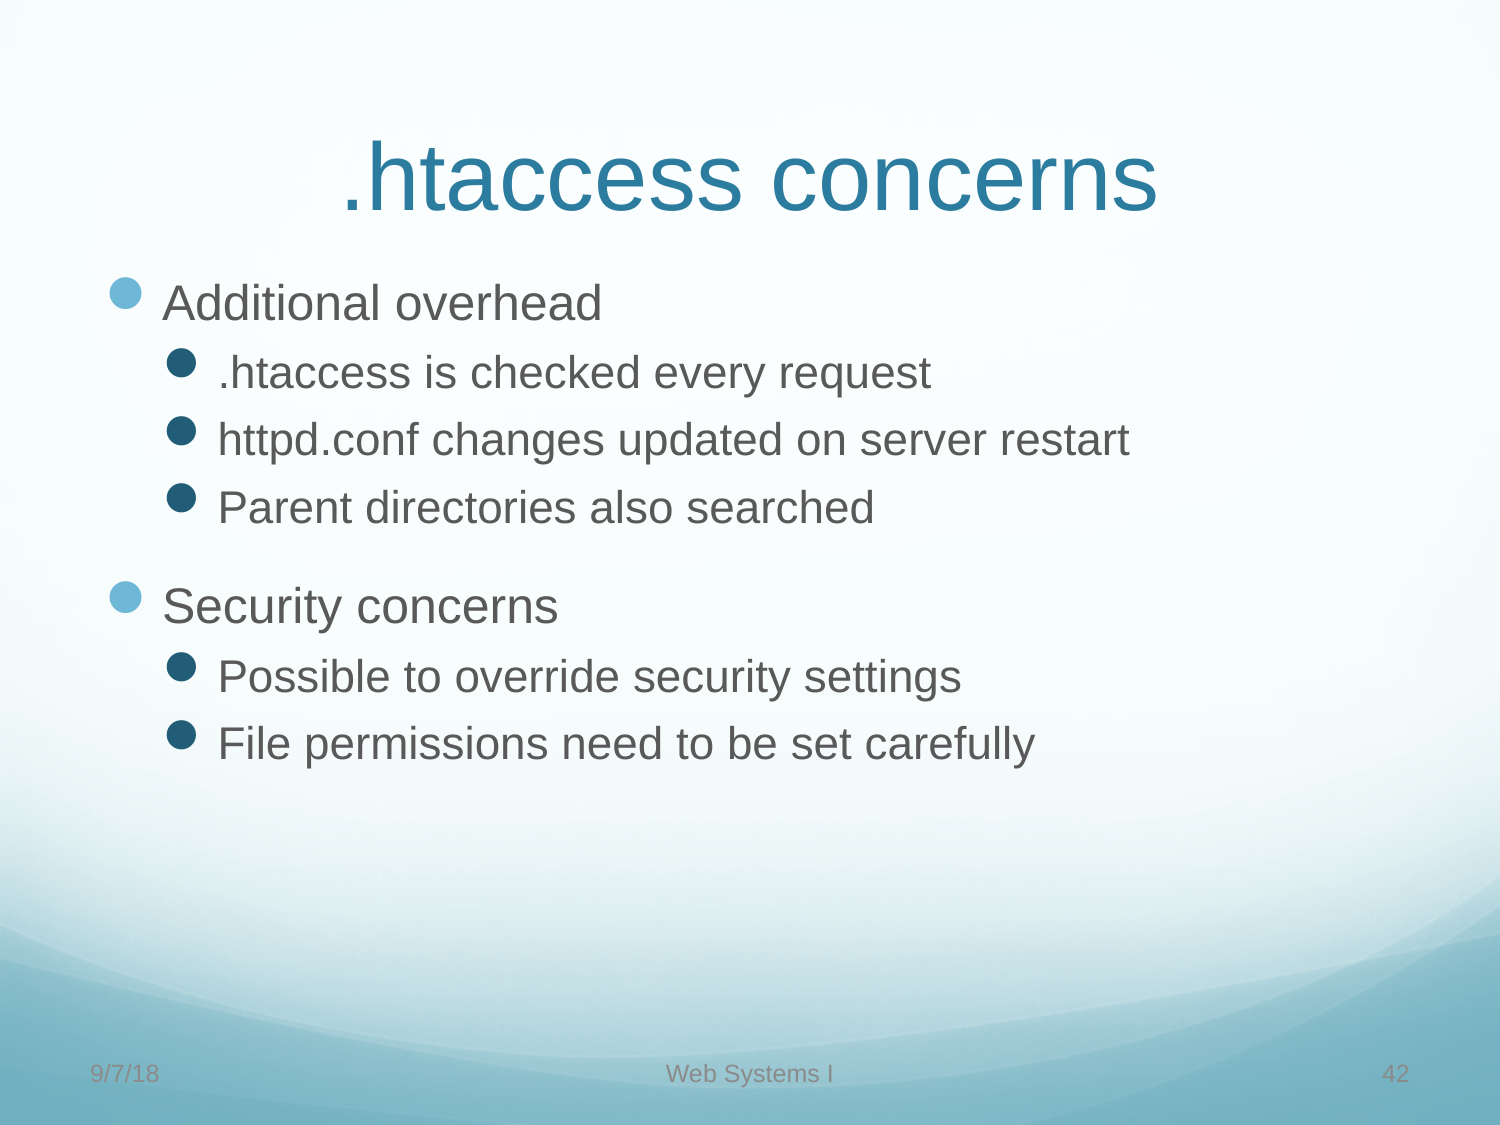

# .htaccess concerns
Additional overhead
.htaccess is checked every request
httpd.conf changes updated on server restart
Parent directories also searched
Security concerns
Possible to override security settings
File permissions need to be set carefully

9/7/18
Web Systems I
42